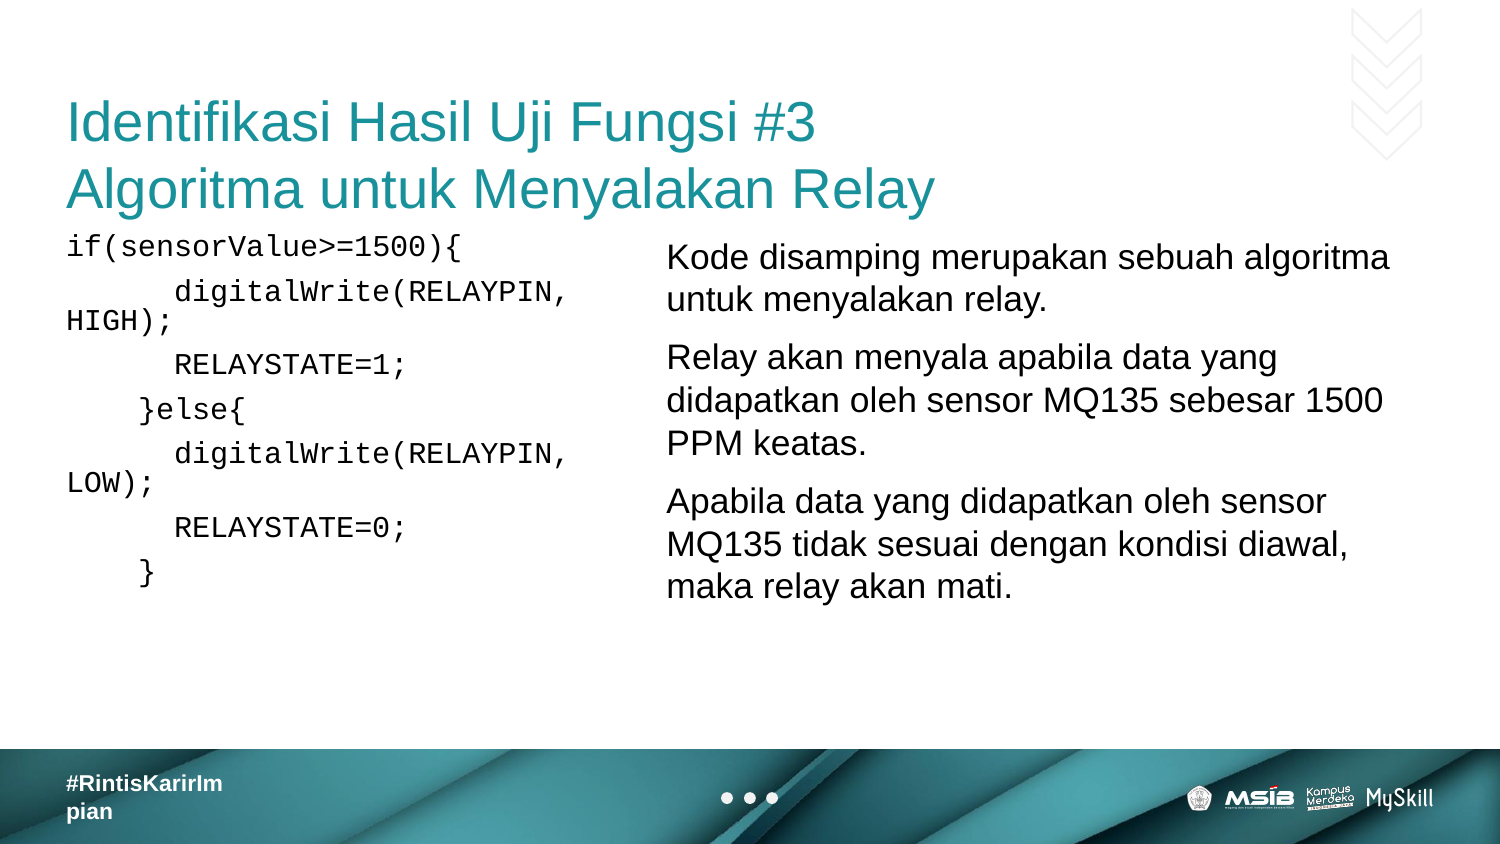

# Identifikasi Hasil Uji Fungsi #3
Algoritma untuk Menyalakan Relay
if(sensorValue>=1500){
      digitalWrite(RELAYPIN, HIGH);
      RELAYSTATE=1;
    }else{
      digitalWrite(RELAYPIN, LOW);
      RELAYSTATE=0;
    }
Kode disamping merupakan sebuah algoritma untuk menyalakan relay.
Relay akan menyala apabila data yang didapatkan oleh sensor MQ135 sebesar 1500 PPM keatas.
Apabila data yang didapatkan oleh sensor MQ135 tidak sesuai dengan kondisi diawal, maka relay akan mati.